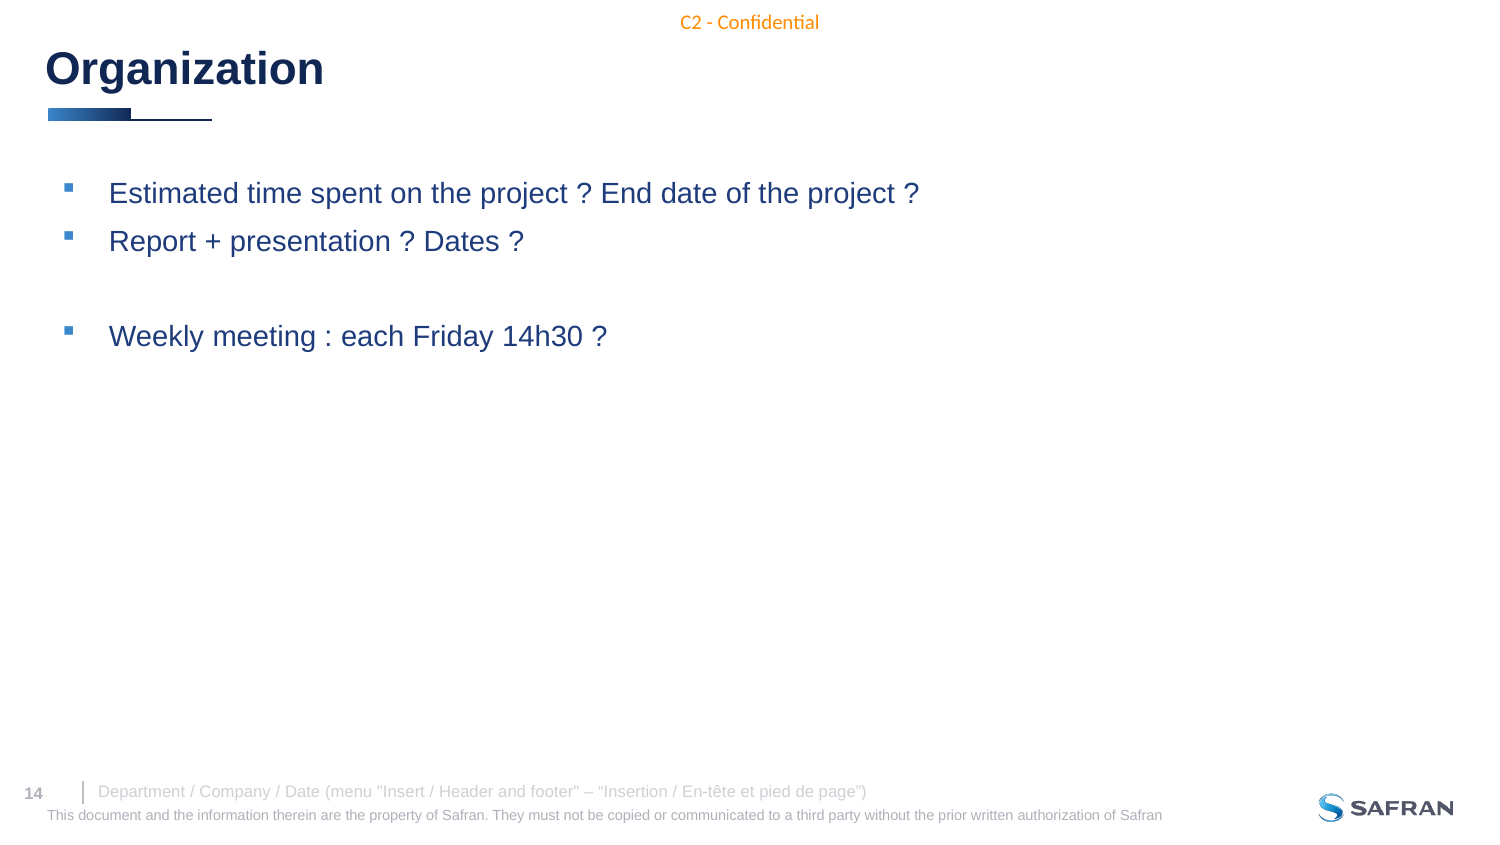

# Organization
Estimated time spent on the project ? End date of the project ?
Report + presentation ? Dates ?

Weekly meeting : each Friday 14h30 ?

Department / Company / Date (menu "Insert / Header and footer" – “Insertion / En-tête et pied de page”)